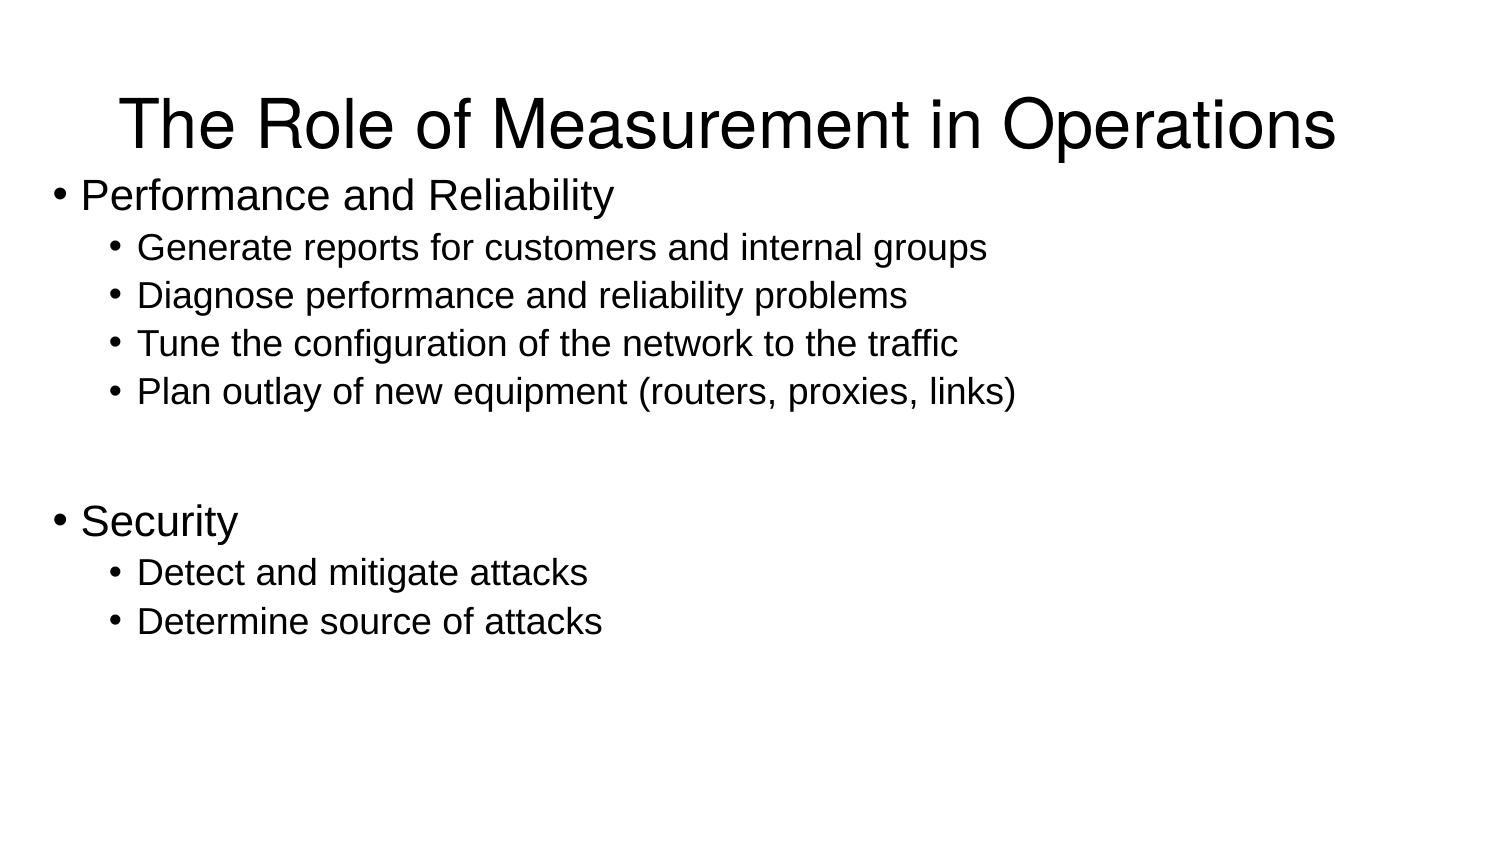

# The Role of Measurement in Operations
Performance and Reliability
Generate reports for customers and internal groups
Diagnose performance and reliability problems
Tune the configuration of the network to the traffic
Plan outlay of new equipment (routers, proxies, links)

Security
Detect and mitigate attacks
Determine source of attacks